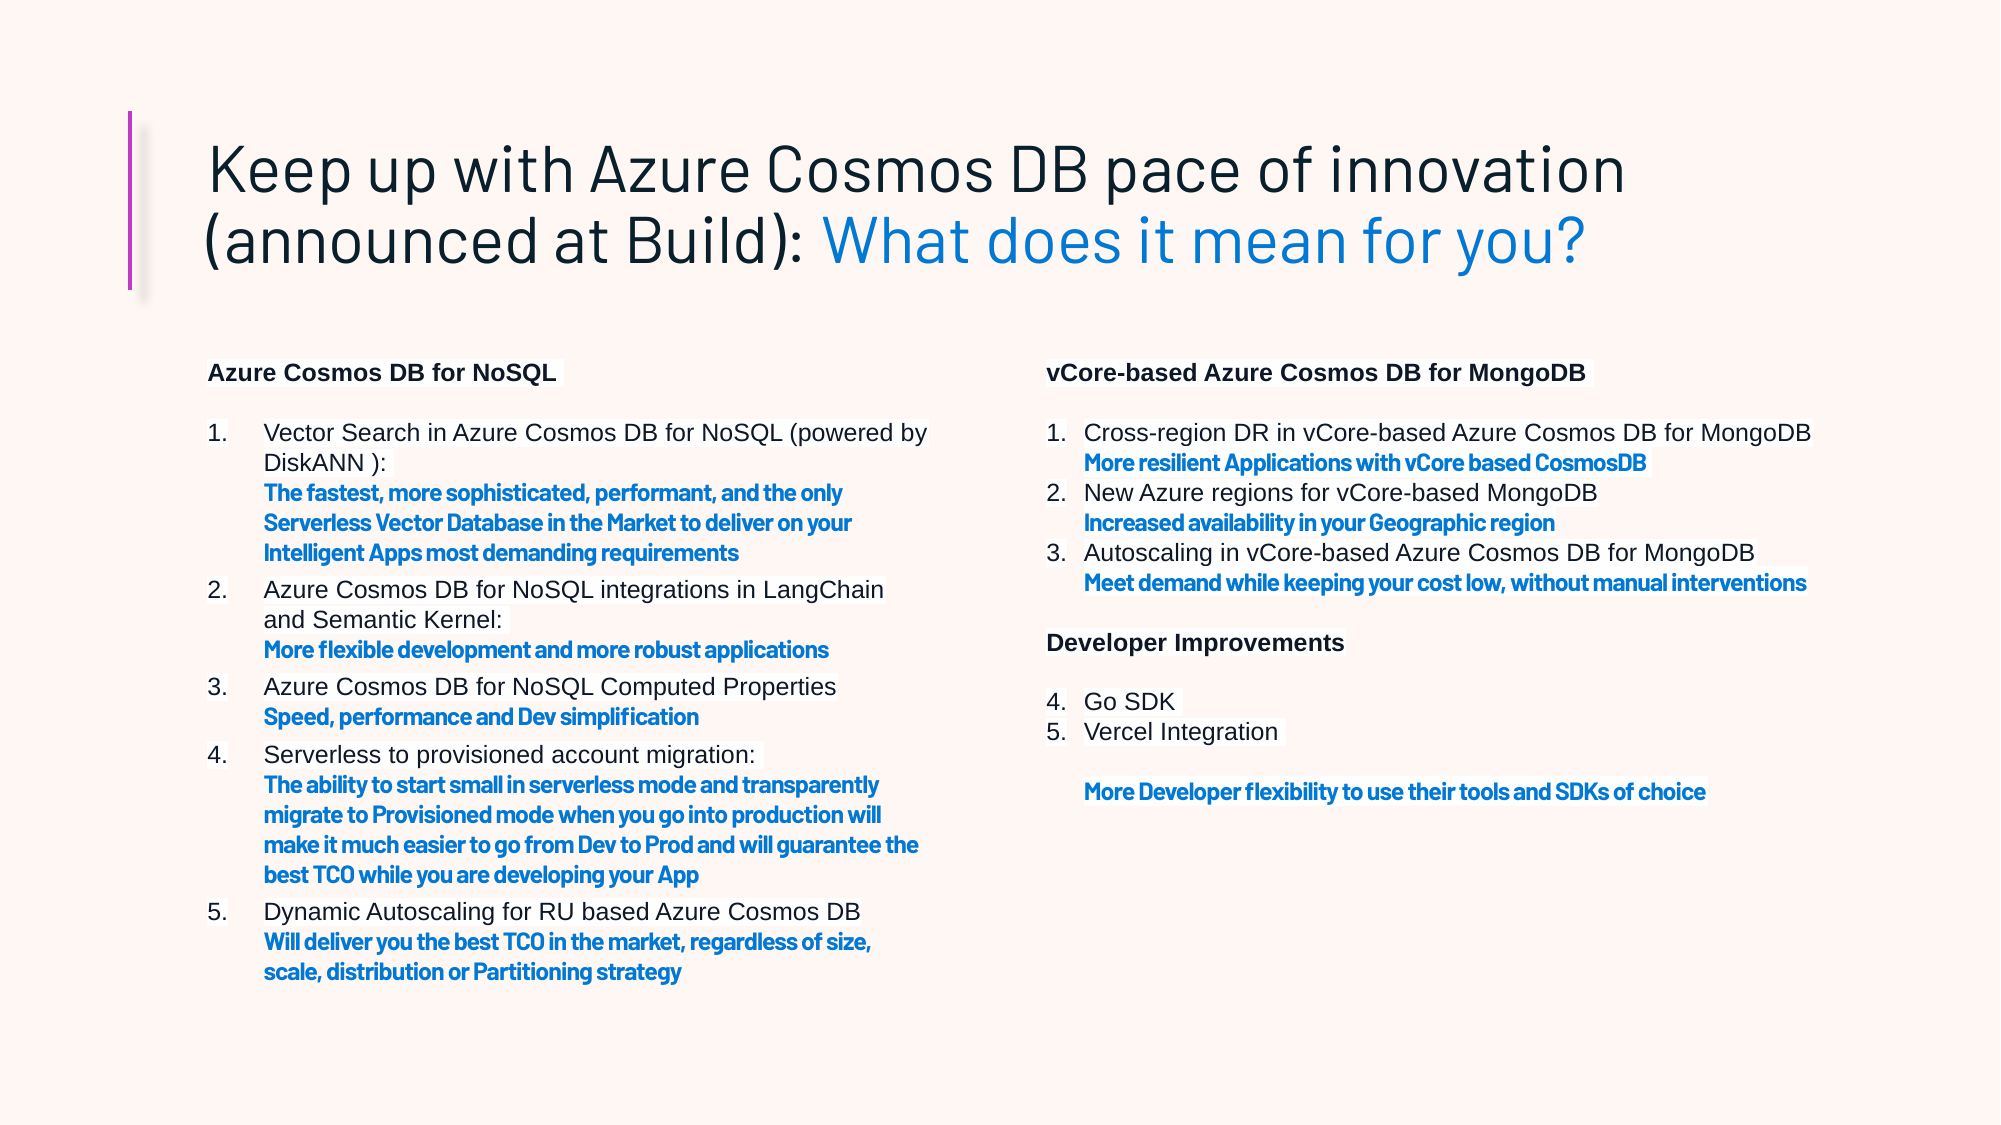

# Keep up with Azure Cosmos DB pace of innovation (announced at Build): What does it mean for you?
Azure Cosmos DB for NoSQL

Vector Search in Azure Cosmos DB for NoSQL (powered by DiskANN ):
The fastest, more sophisticated, performant, and the only Serverless Vector Database in the Market to deliver on your Intelligent Apps most demanding requirements
Azure Cosmos DB for NoSQL integrations in LangChain and Semantic Kernel:
More flexible development and more robust applications
Azure Cosmos DB for NoSQL Computed Properties
Speed, performance and Dev simplification
Serverless to provisioned account migration:
The ability to start small in serverless mode and transparently migrate to Provisioned mode when you go into production will make it much easier to go from Dev to Prod and will guarantee the best TCO while you are developing your App
Dynamic Autoscaling for RU based Azure Cosmos DB
Will deliver you the best TCO in the market, regardless of size, scale, distribution or Partitioning strategy

vCore-based Azure Cosmos DB for MongoDB
Cross-region DR in vCore-based Azure Cosmos DB for MongoDB
More resilient Applications with vCore based CosmosDB
New Azure regions for vCore-based MongoDB
Increased availability in your Geographic region
Autoscaling in vCore-based Azure Cosmos DB for MongoDB
Meet demand while keeping your cost low, without manual interventions
Developer Improvements
Go SDK
Vercel Integration
More Developer flexibility to use their tools and SDKs of choice